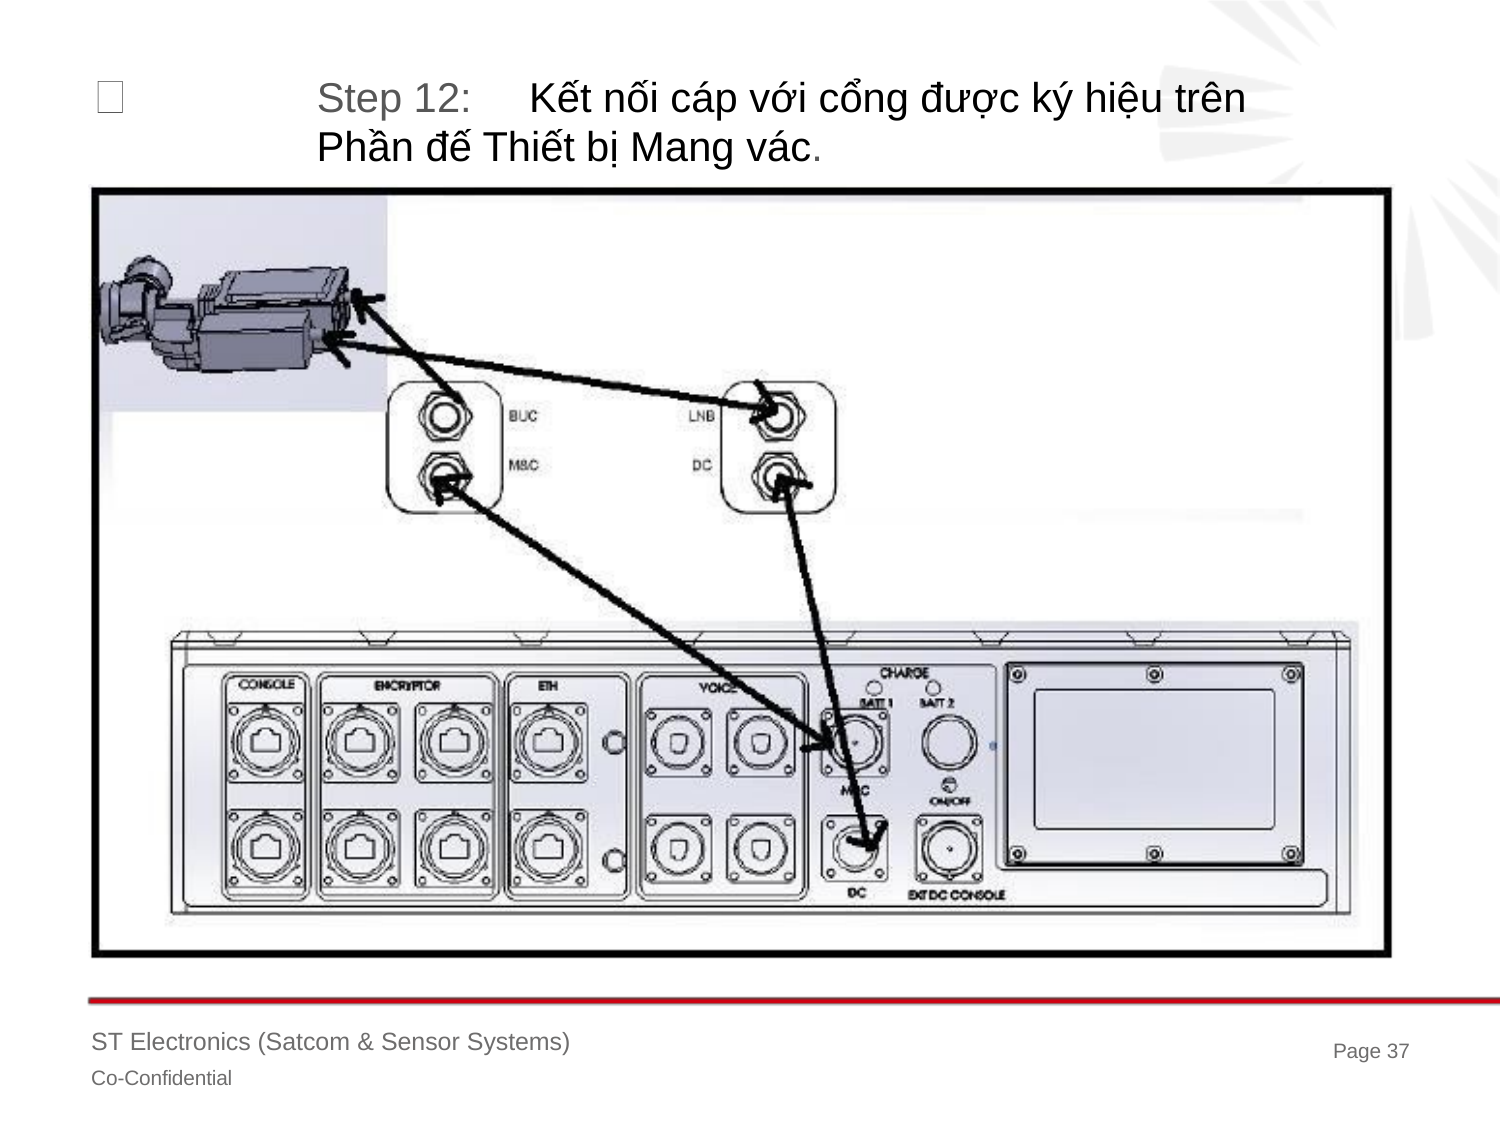

Step 12:
Kết nối cáp với cổng được ký hiệu trên
Phần đế Thiết bị Mang vác.

ST Electronics (Satcom & Sensor Systems)
Co-Confidential
Page 37